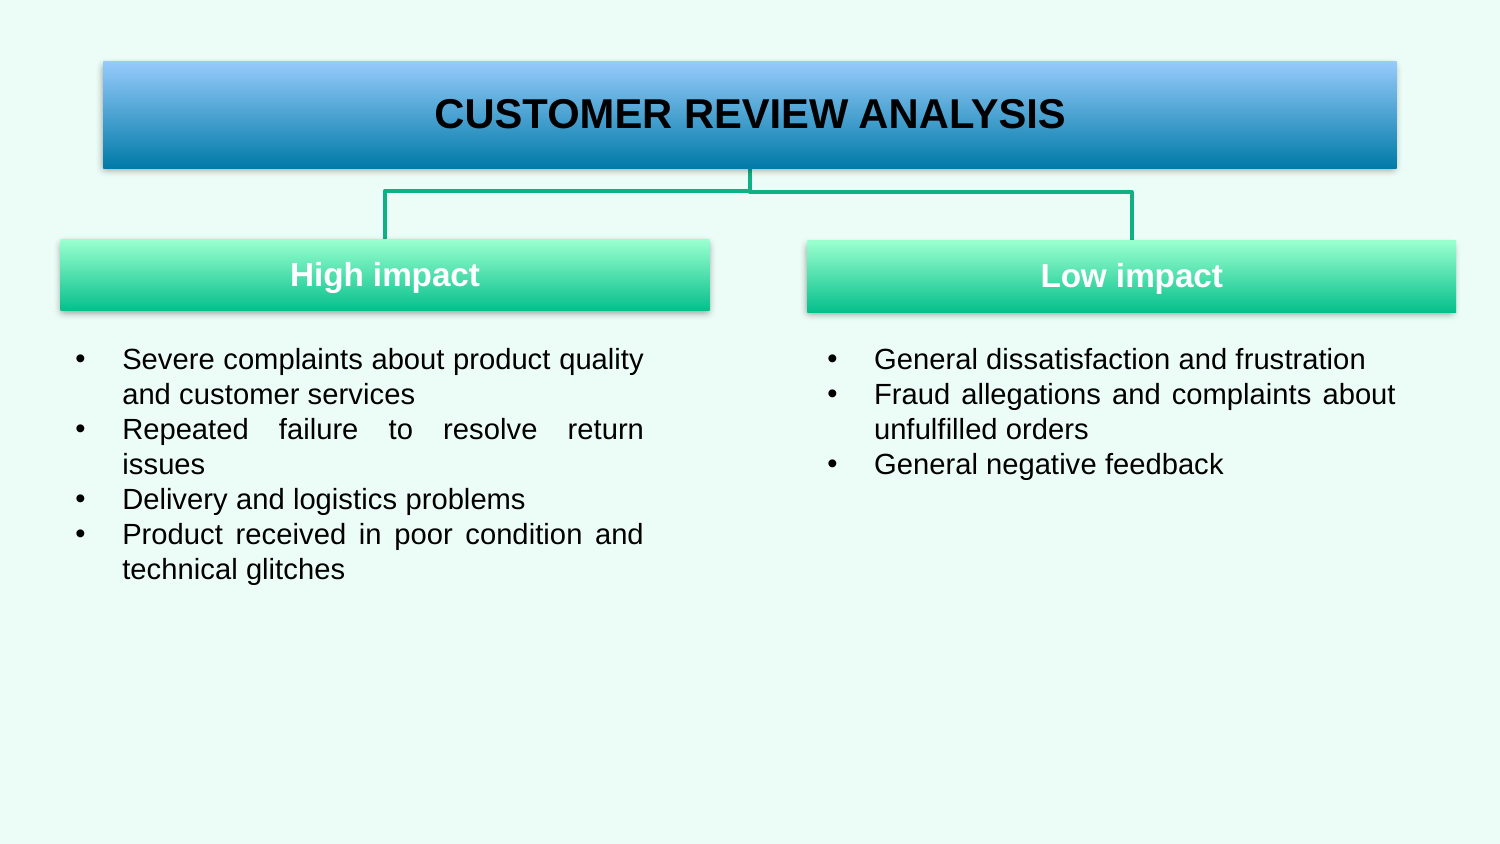

CUSTOMER REVIEW ANALYSIS
High impact
Low impact
Severe complaints about product quality and customer services
Repeated failure to resolve return issues
Delivery and logistics problems
Product received in poor condition and technical glitches
General dissatisfaction and frustration
Fraud allegations and complaints about unfulfilled orders
General negative feedback